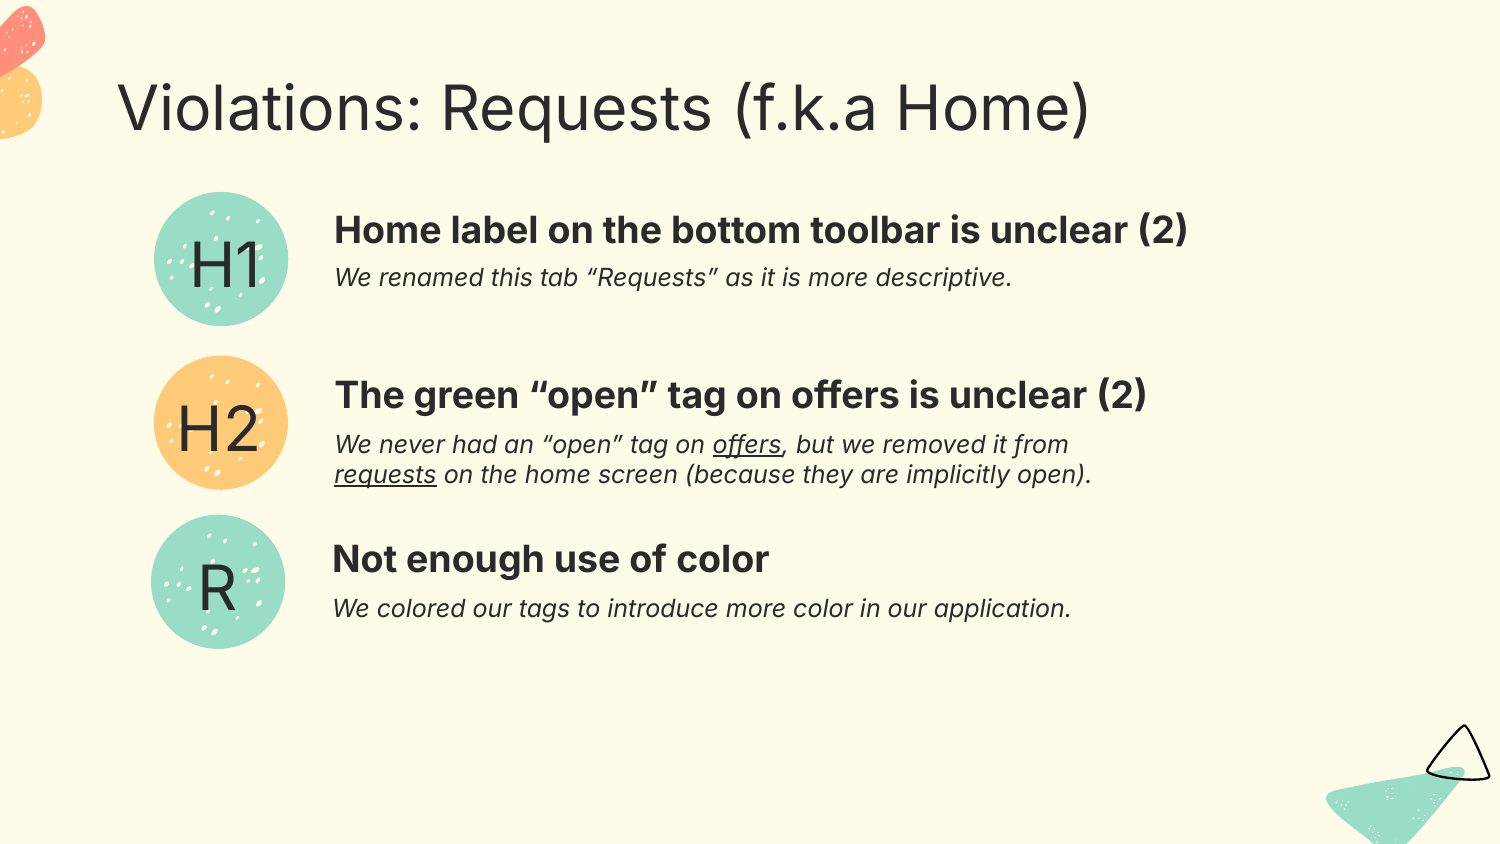

# Violations: Requests (f.k.a Home)
Home label on the bottom toolbar is unclear (2)

H1
We renamed this tab “Requests” as it is more descriptive.

The green “open” tag on offers is unclear (2)

H2

We never had an “open” tag on offers, but we removed it from requests on the home screen (because they are implicitly open).

Not enough use of color
R
We colored our tags to introduce more color in our application.